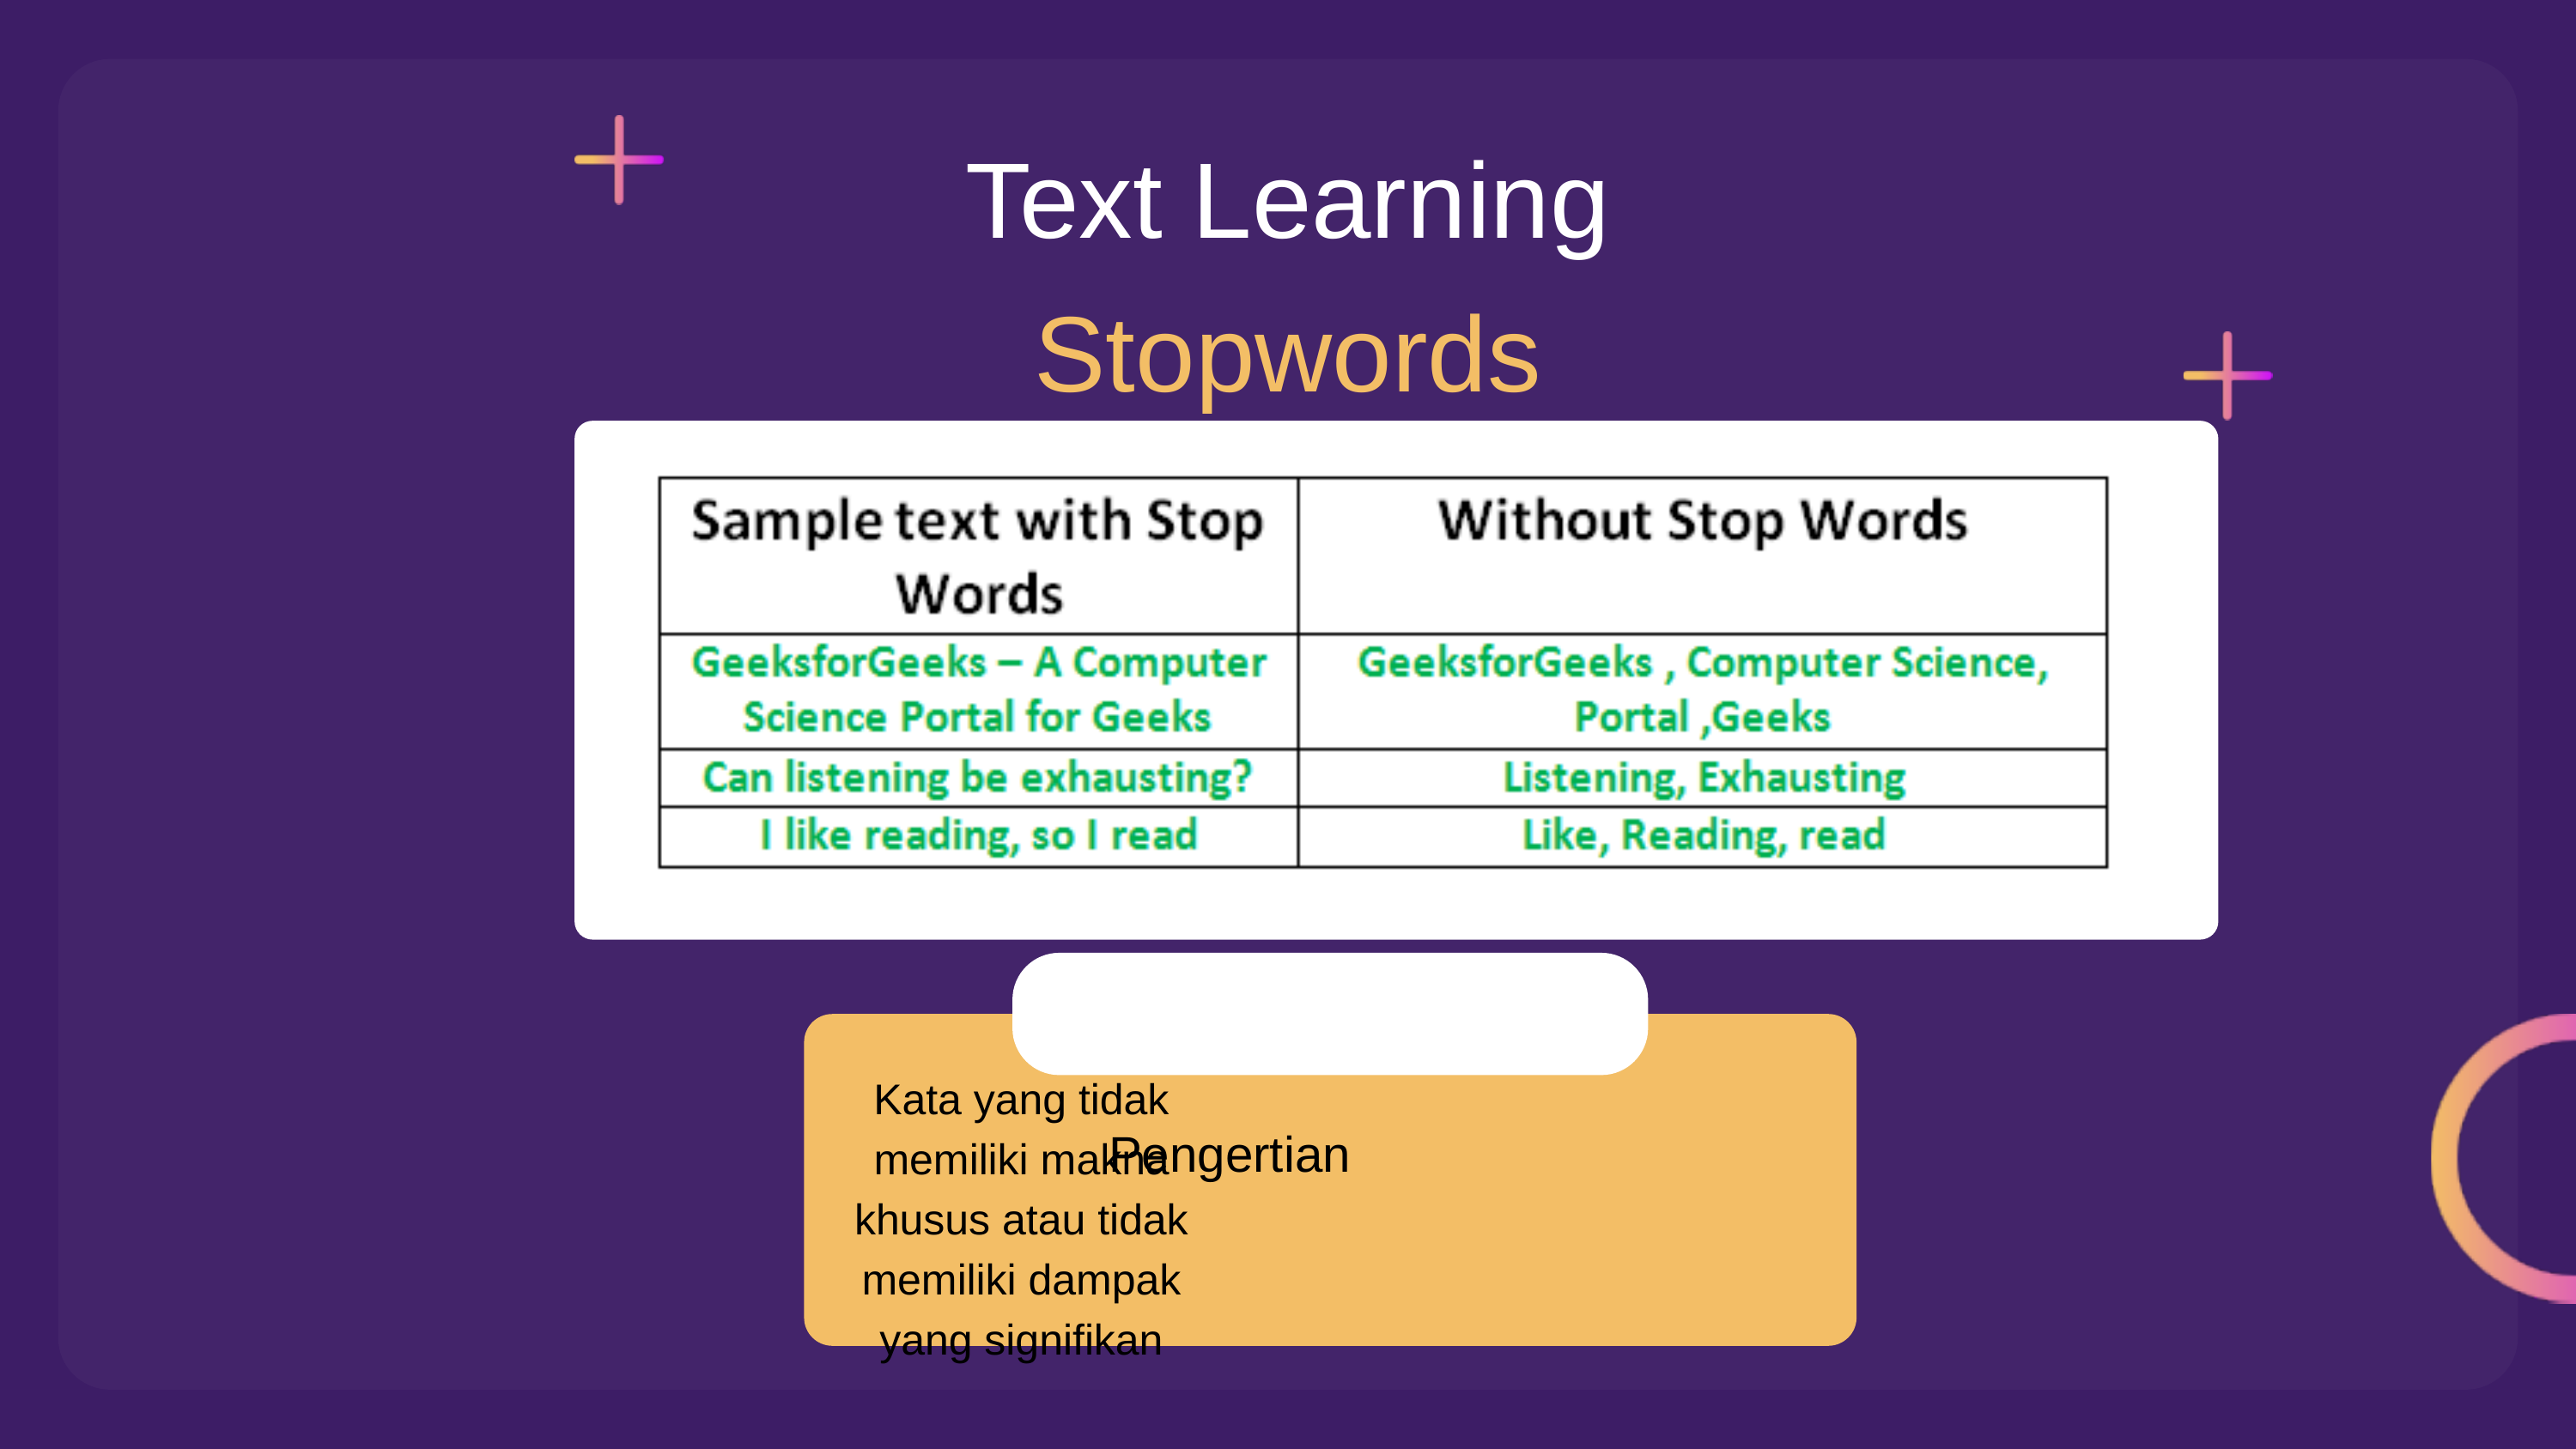

Text Learning

Stopwords

Pengertian

Kata yang tidak memiliki makna khusus atau tidak memiliki dampak yang signifikan